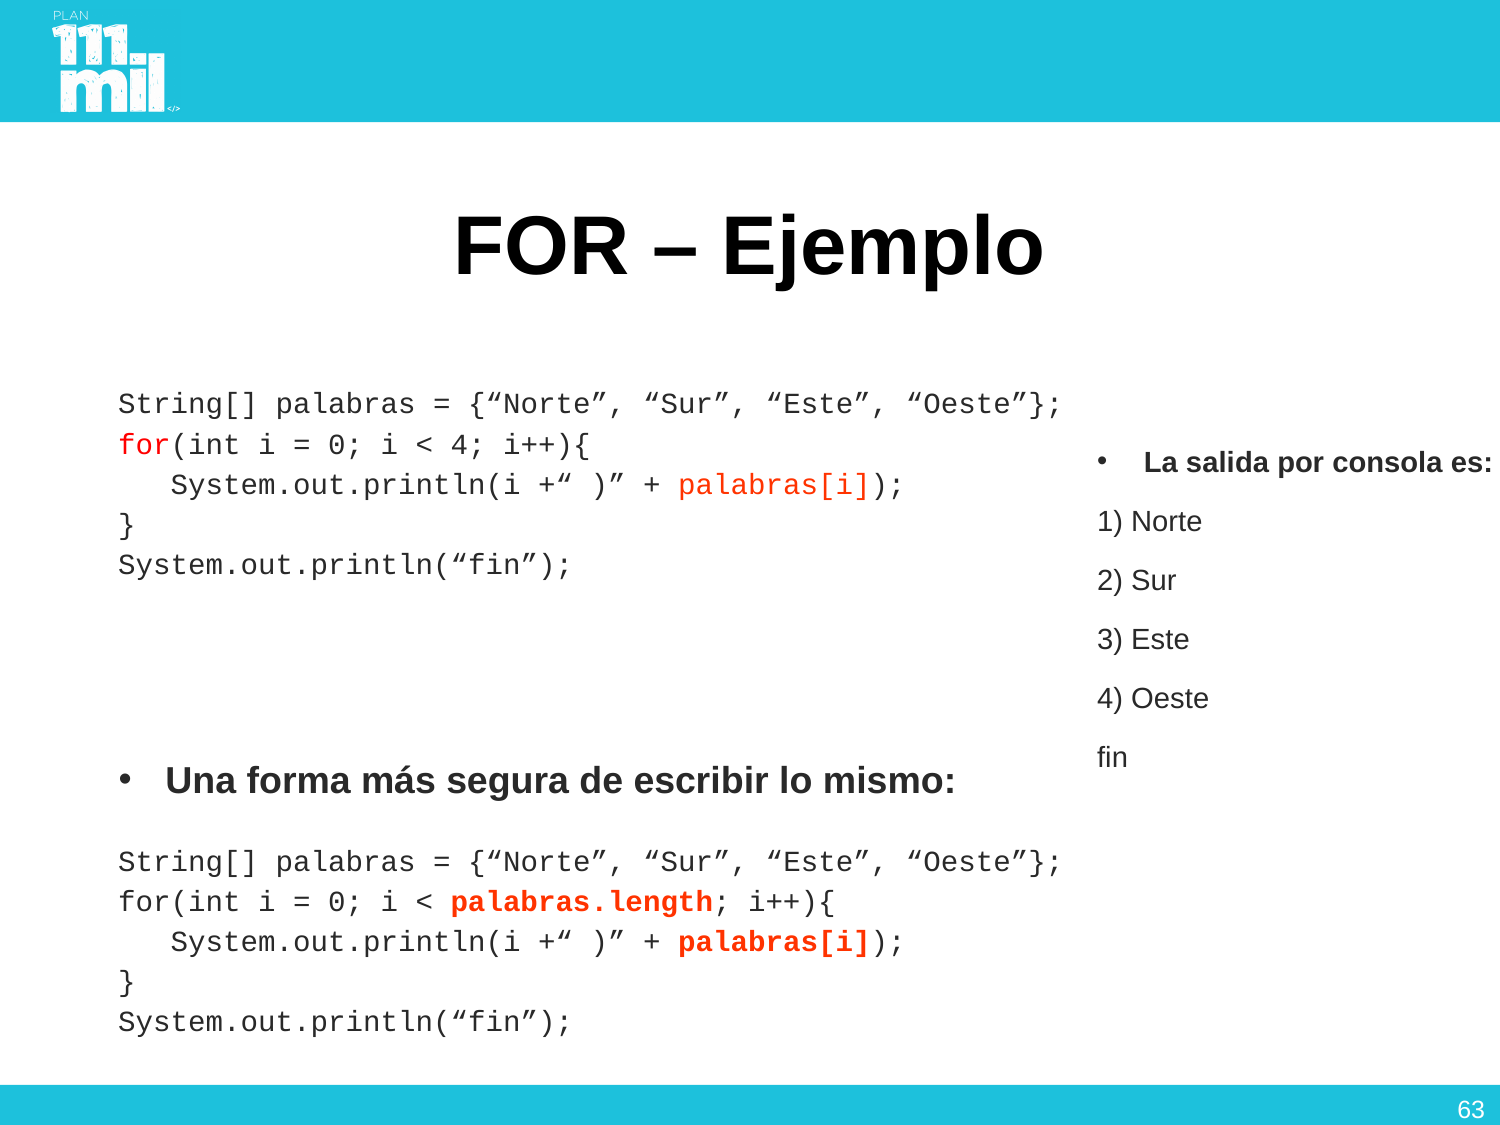

# FOR – Ejemplo
String[] palabras = {“Norte”, “Sur”, “Este”, “Oeste”};
for(int i = 0; i < 4; i++){
   System.out.println(i +“ )” + palabras[i]);
}
System.out.println(“fin”);

La salida por consola es:
1) Norte
2) Sur
3) Este
4) Oeste
fin

Una forma más segura de escribir lo mismo:
String[] palabras = {“Norte”, “Sur”, “Este”, “Oeste”};
for(int i = 0; i < palabras.length; i++){
   System.out.println(i +“ )” + palabras[i]);
}
System.out.println(“fin”);

63